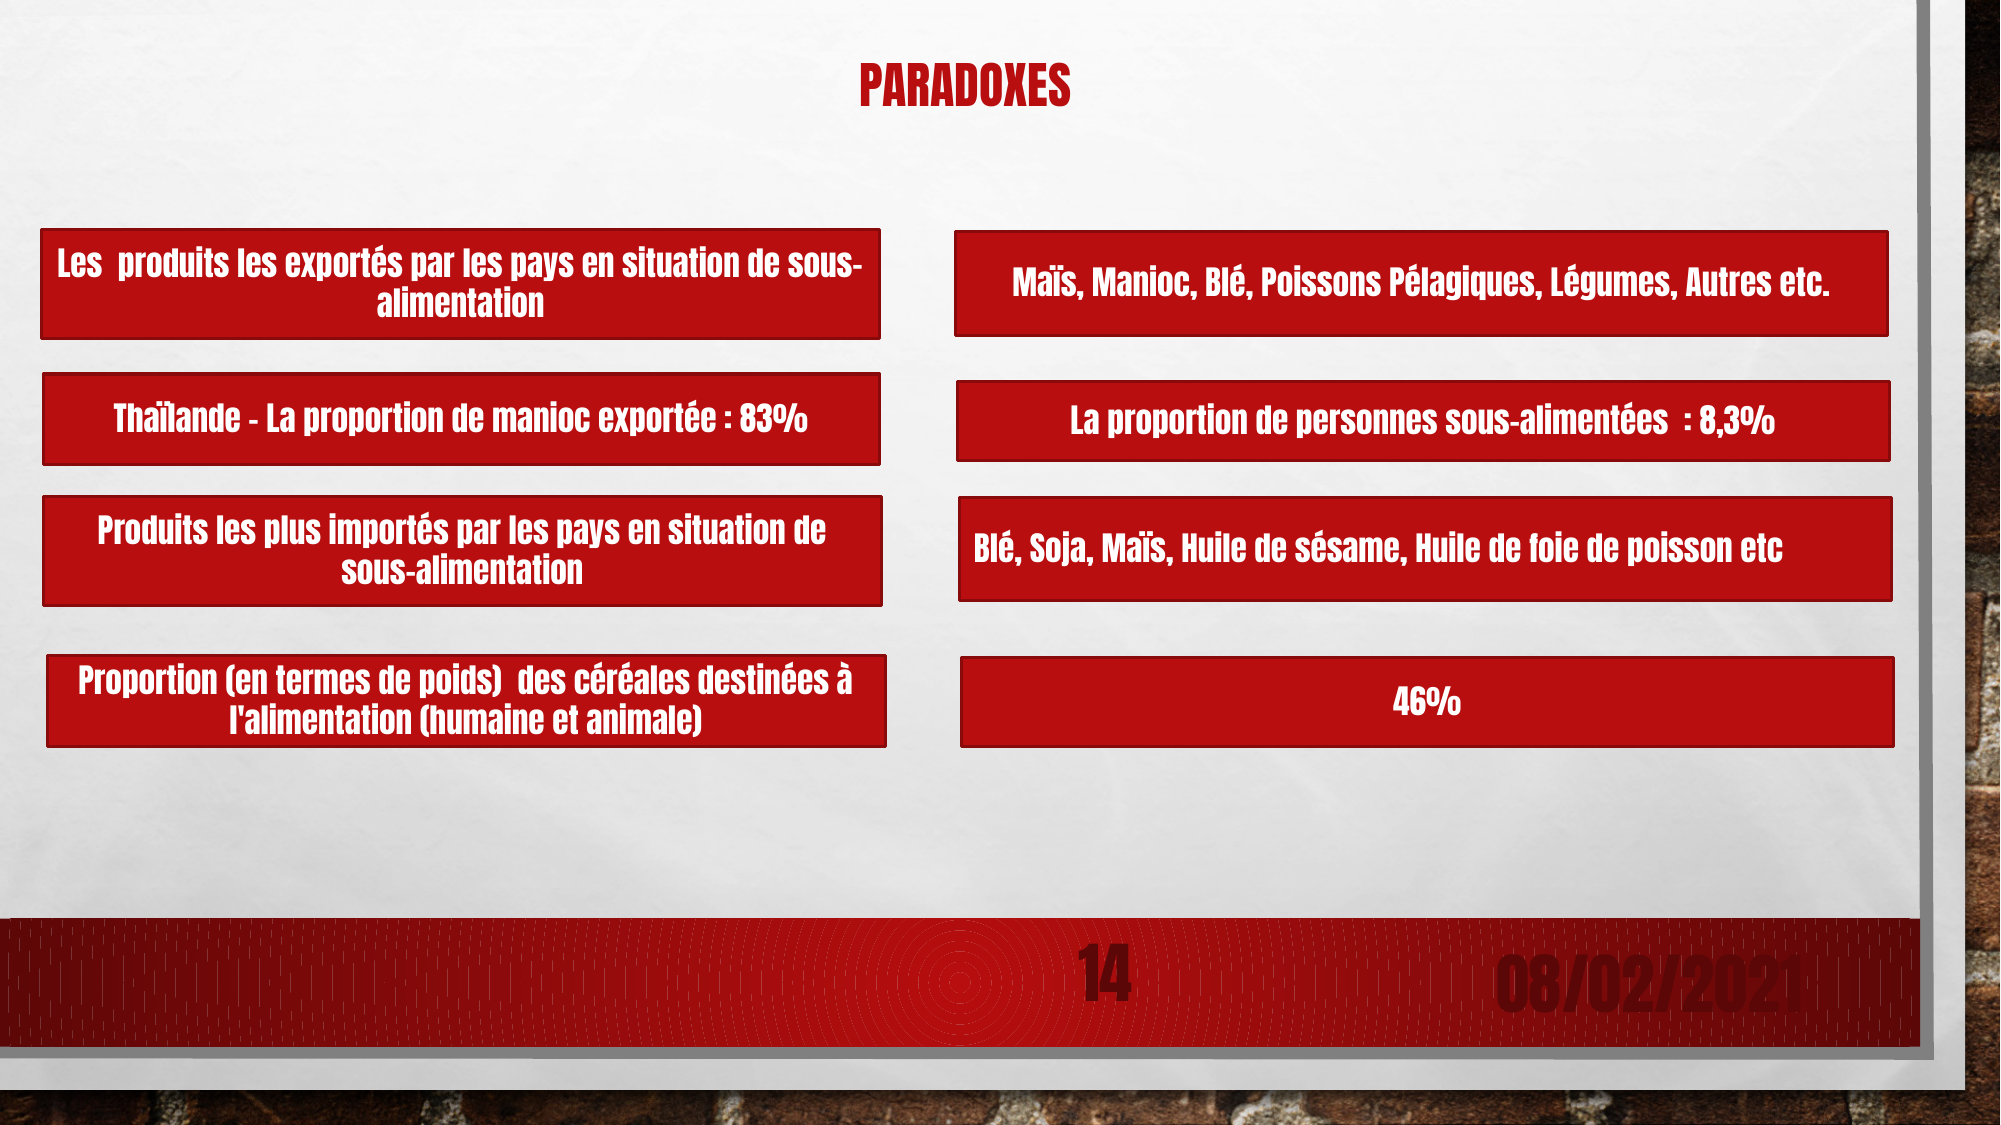

# paradoxeS
Les  produits les exportés par les pays en situation de sous-alimentation
Maïs, Manioc, Blé, Poissons Pélagiques, Légumes, Autres etc.
Thaïlande - La proportion de manioc exportée : 83%
La proportion de personnes sous-alimentées  : 8,3%
Produits les plus importés par les pays en situation de sous-alimentation
Blé, Soja, Maïs, Huile de sésame, Huile de foie de poisson etc
Proportion (en termes de poids)  des céréales destinées à l'alimentation (humaine et animale)
46%
14
08/02/2021